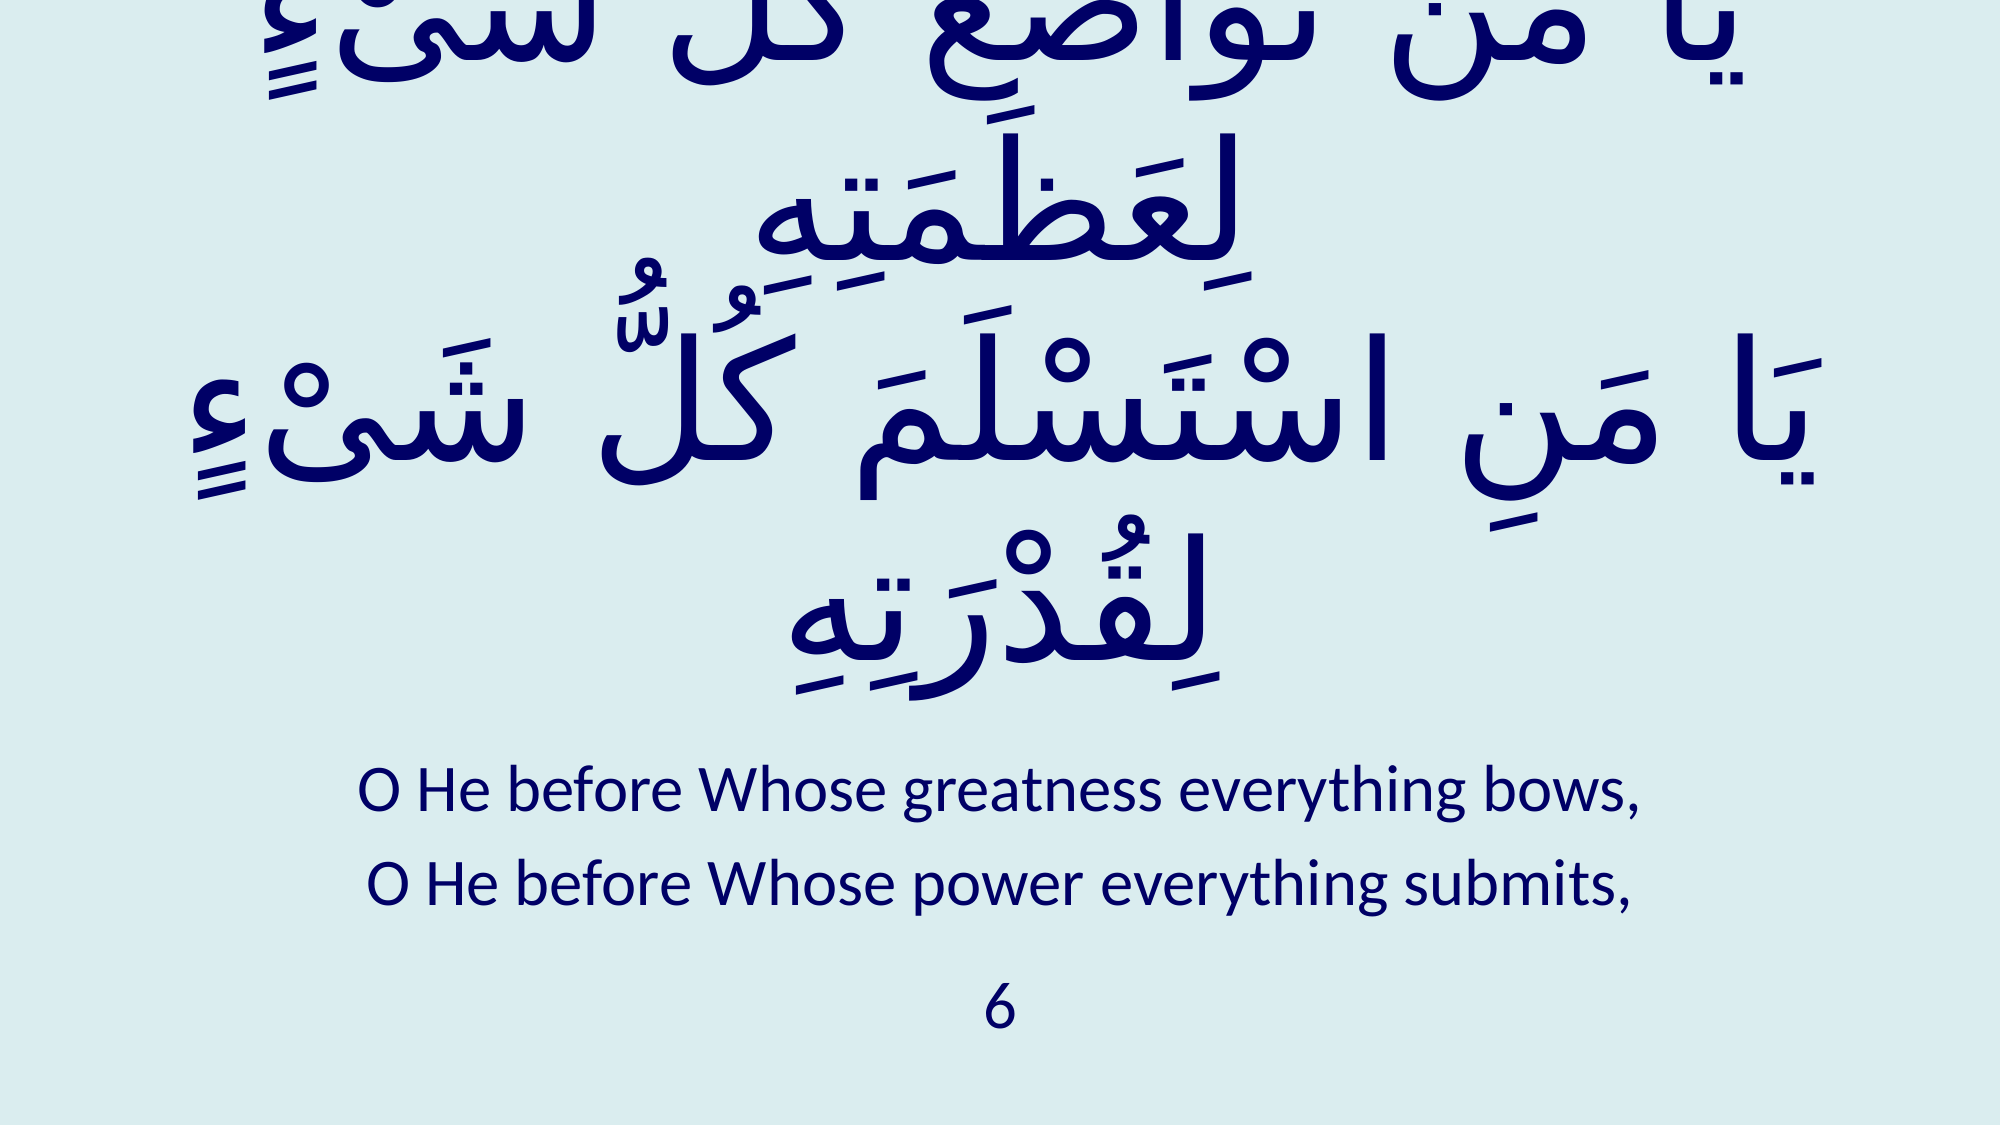

# يَا مَنْ تَوَاضَعَ كُلُّ شَیْ‏ءٍ لِعَظَمَتِهِ يَا مَنِ اسْتَسْلَمَ كُلُّ شَیْ‏ءٍ لِقُدْرَتِهِ
O He before Whose greatness everything bows,
O He before Whose power everything submits,
6